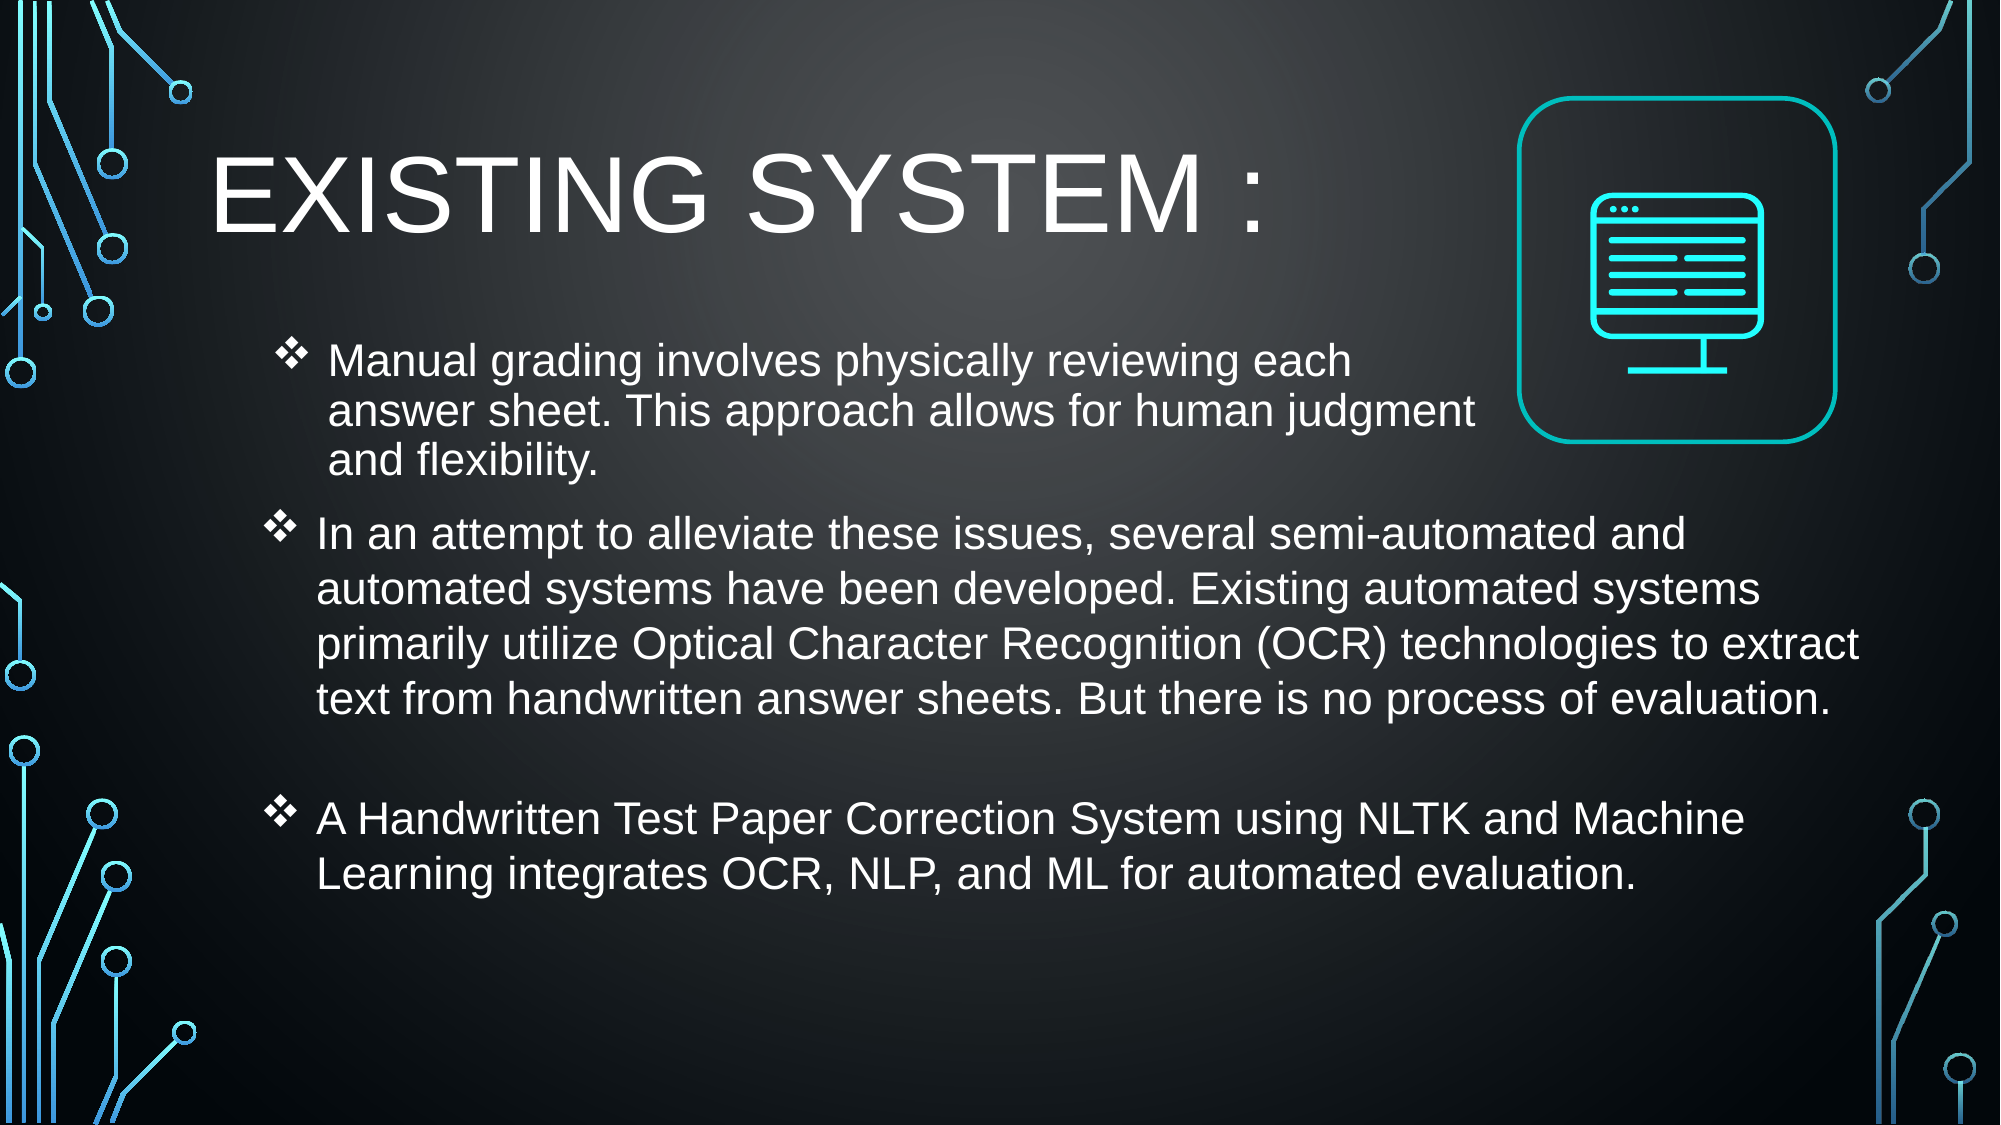

EXISTING SYSTEM :

Manual grading involves physically reviewing each answer sheet. This approach allows for human judgment and flexibility.
In an attempt to alleviate these issues, several semi-automated and automated systems have been developed. Existing automated systems primarily utilize Optical Character Recognition (OCR) technologies to extract text from handwritten answer sheets. But there is no process of evaluation.
A Handwritten Test Paper Correction System using NLTK and Machine Learning integrates OCR, NLP, and ML for automated evaluation.